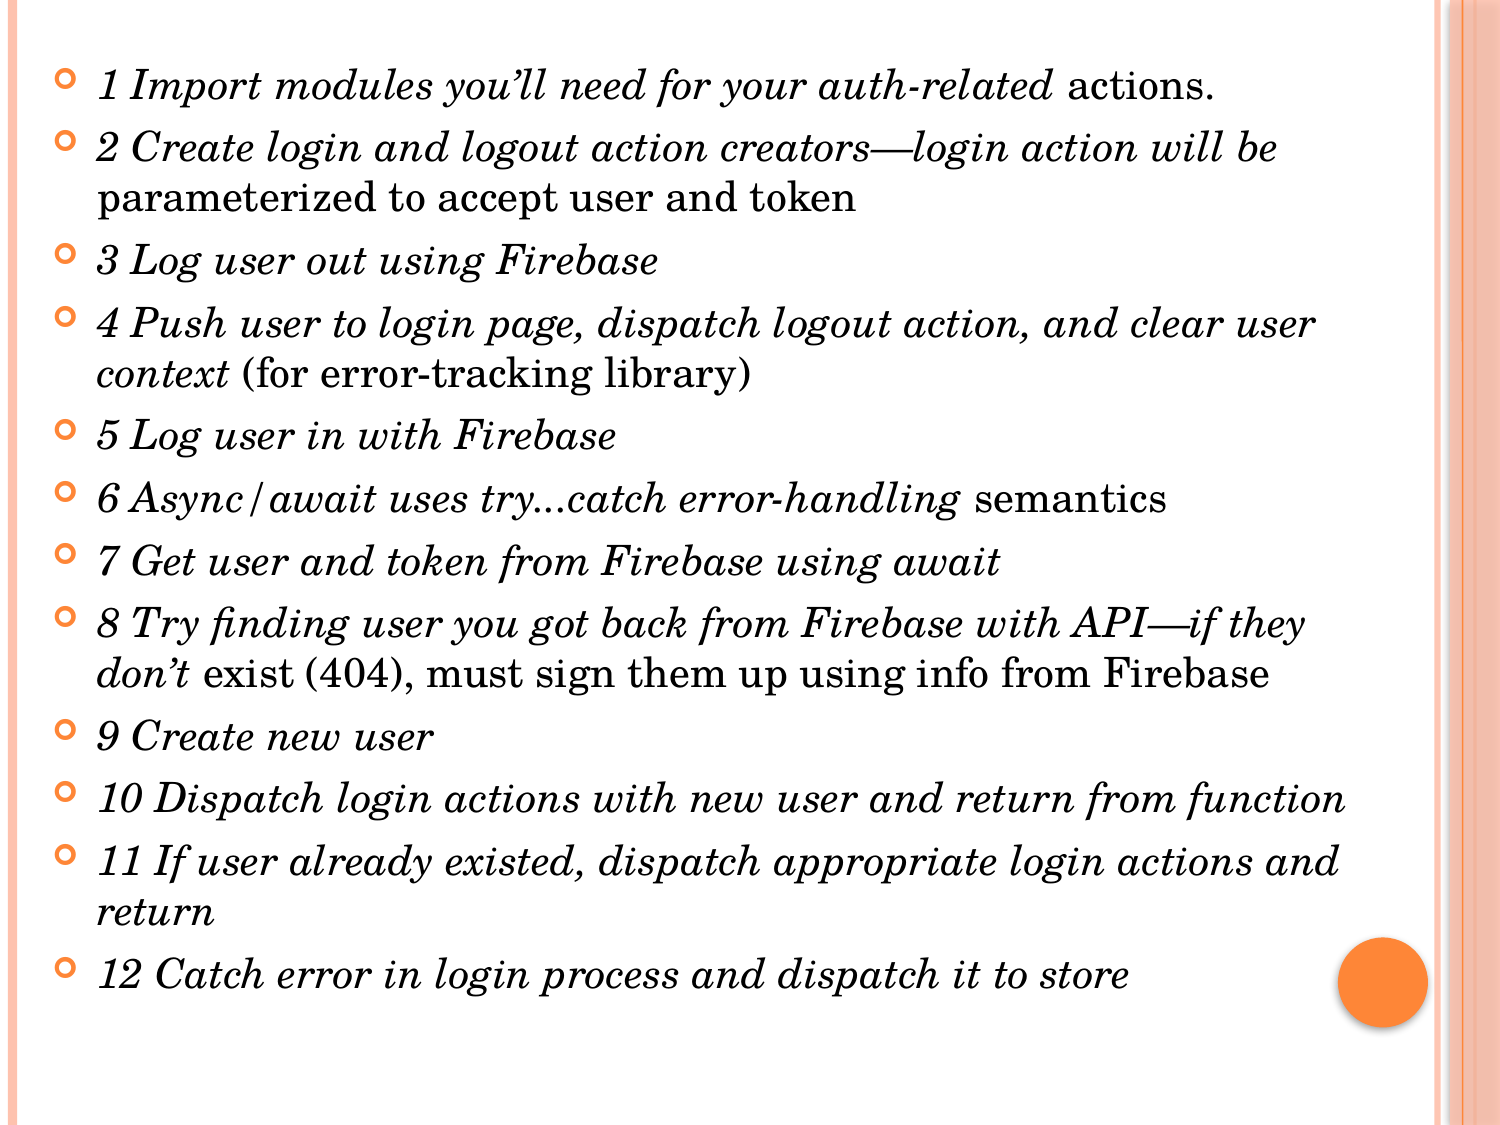

1 Import modules you’ll need for your auth-related actions.
2 Create login and logout action creators—login action will be parameterized to accept user and token
3 Log user out using Firebase
4 Push user to login page, dispatch logout action, and clear user context (for error-tracking library)
5 Log user in with Firebase
6 Async/await uses try...catch error-handling semantics
7 Get user and token from Firebase using await
8 Try finding user you got back from Firebase with API—if they don’t exist (404), must sign them up using info from Firebase
9 Create new user
10 Dispatch login actions with new user and return from function
11 If user already existed, dispatch appropriate login actions and return
12 Catch error in login process and dispatch it to store